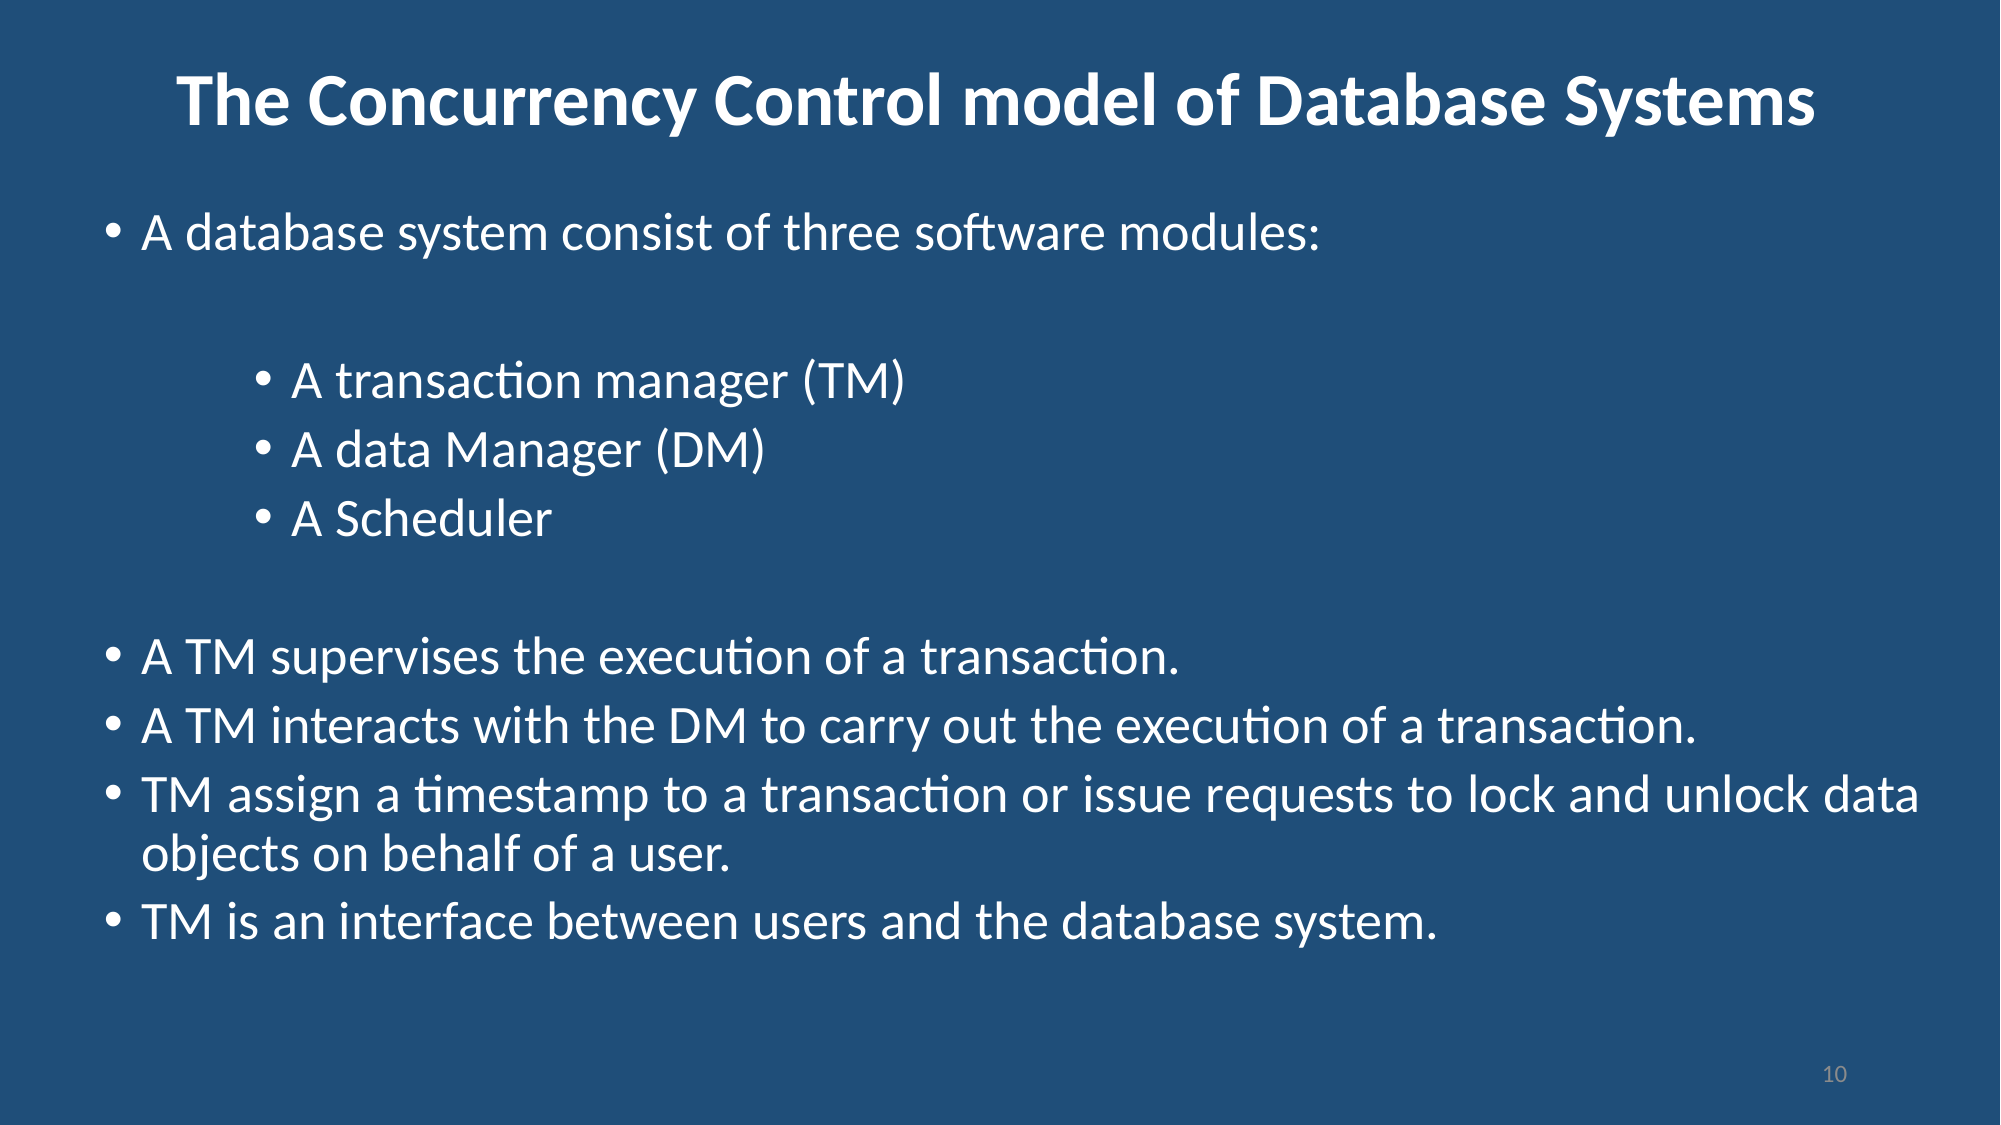

# The Concurrency Control model of Database Systems
A database system consist of three software modules:

A transaction manager (TM)
A data Manager (DM)
A Scheduler

A TM supervises the execution of a transaction.
A TM interacts with the DM to carry out the execution of a transaction.
TM assign a timestamp to a transaction or issue requests to lock and unlock data objects on behalf of a user.
TM is an interface between users and the database system.

10